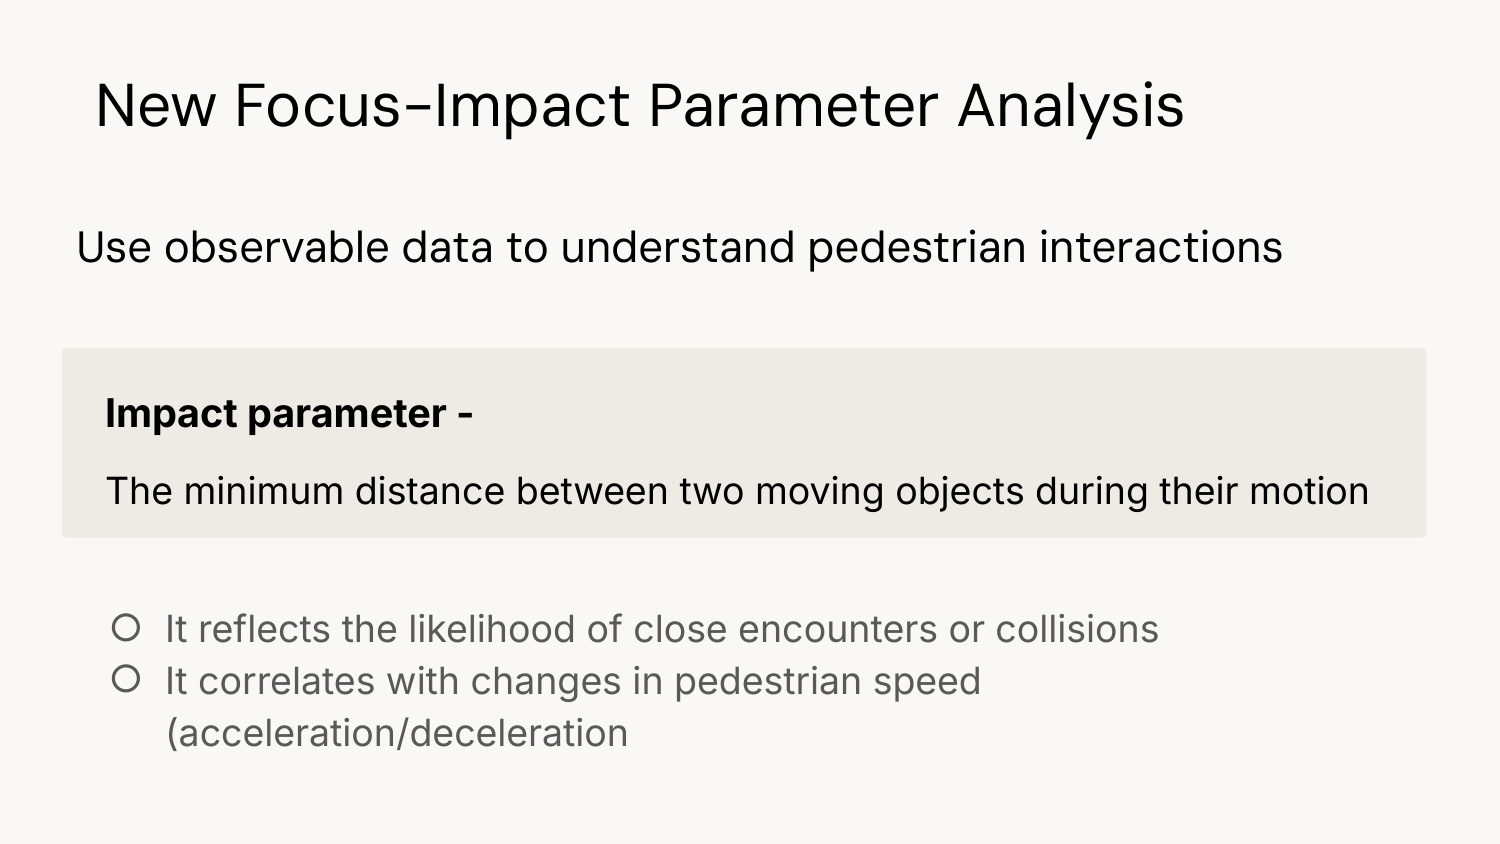

# New Focus-Impact Parameter Analysis
Use observable data to understand pedestrian interactions

Impact parameter -
The minimum distance between two moving objects during their motion
It reflects the likelihood of close encounters or collisions
It correlates with changes in pedestrian speed (acceleration/deceleration